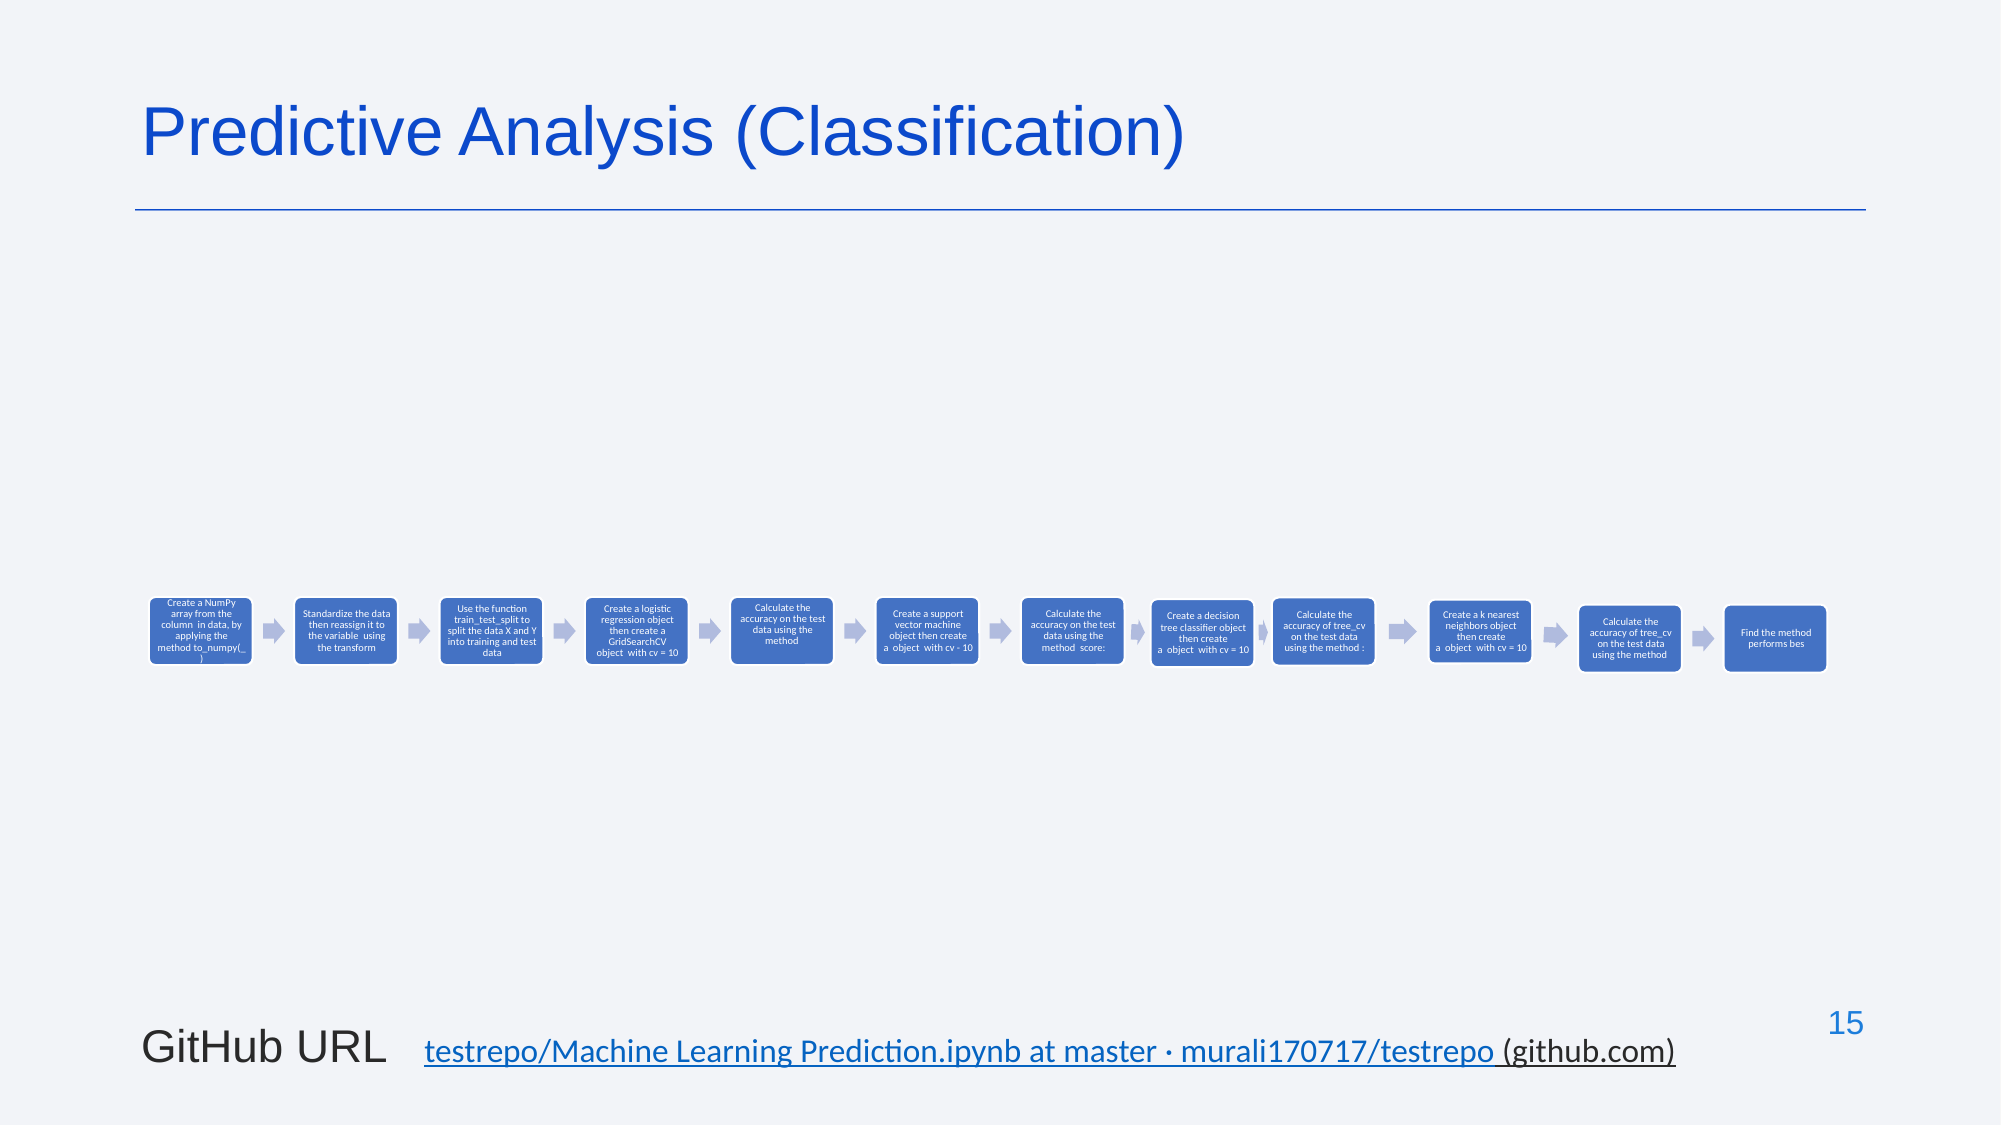

Predictive Analysis (Classification)

GitHub URL   testrepo/Machine Learning Prediction.ipynb at master · murali170717/testrepo (github.com)
Create a NumPy array from the column  in data, by applying the method to_numpy(_)

Standardize the data then reassign it to the variable  using the transform

Use the function train_test_split to split the data X and Y into training and test data

Create a logistic regression object then create a GridSearchCV object  with cv = 10

Calculate the accuracy on the test data using the method

Create a support vector machine object then create a  object  with cv - 10

Calculate the accuracy on the test data using the method  score:

Create a decision tree classifier object then create a  object  with cv = 10

Calculate the accuracy of tree_cv on the test data using the method :

Create a k nearest neighbors object then create a  object  with cv = 10

Calculate the accuracy of tree_cv on the test data using the method

Find the method performs bes
15